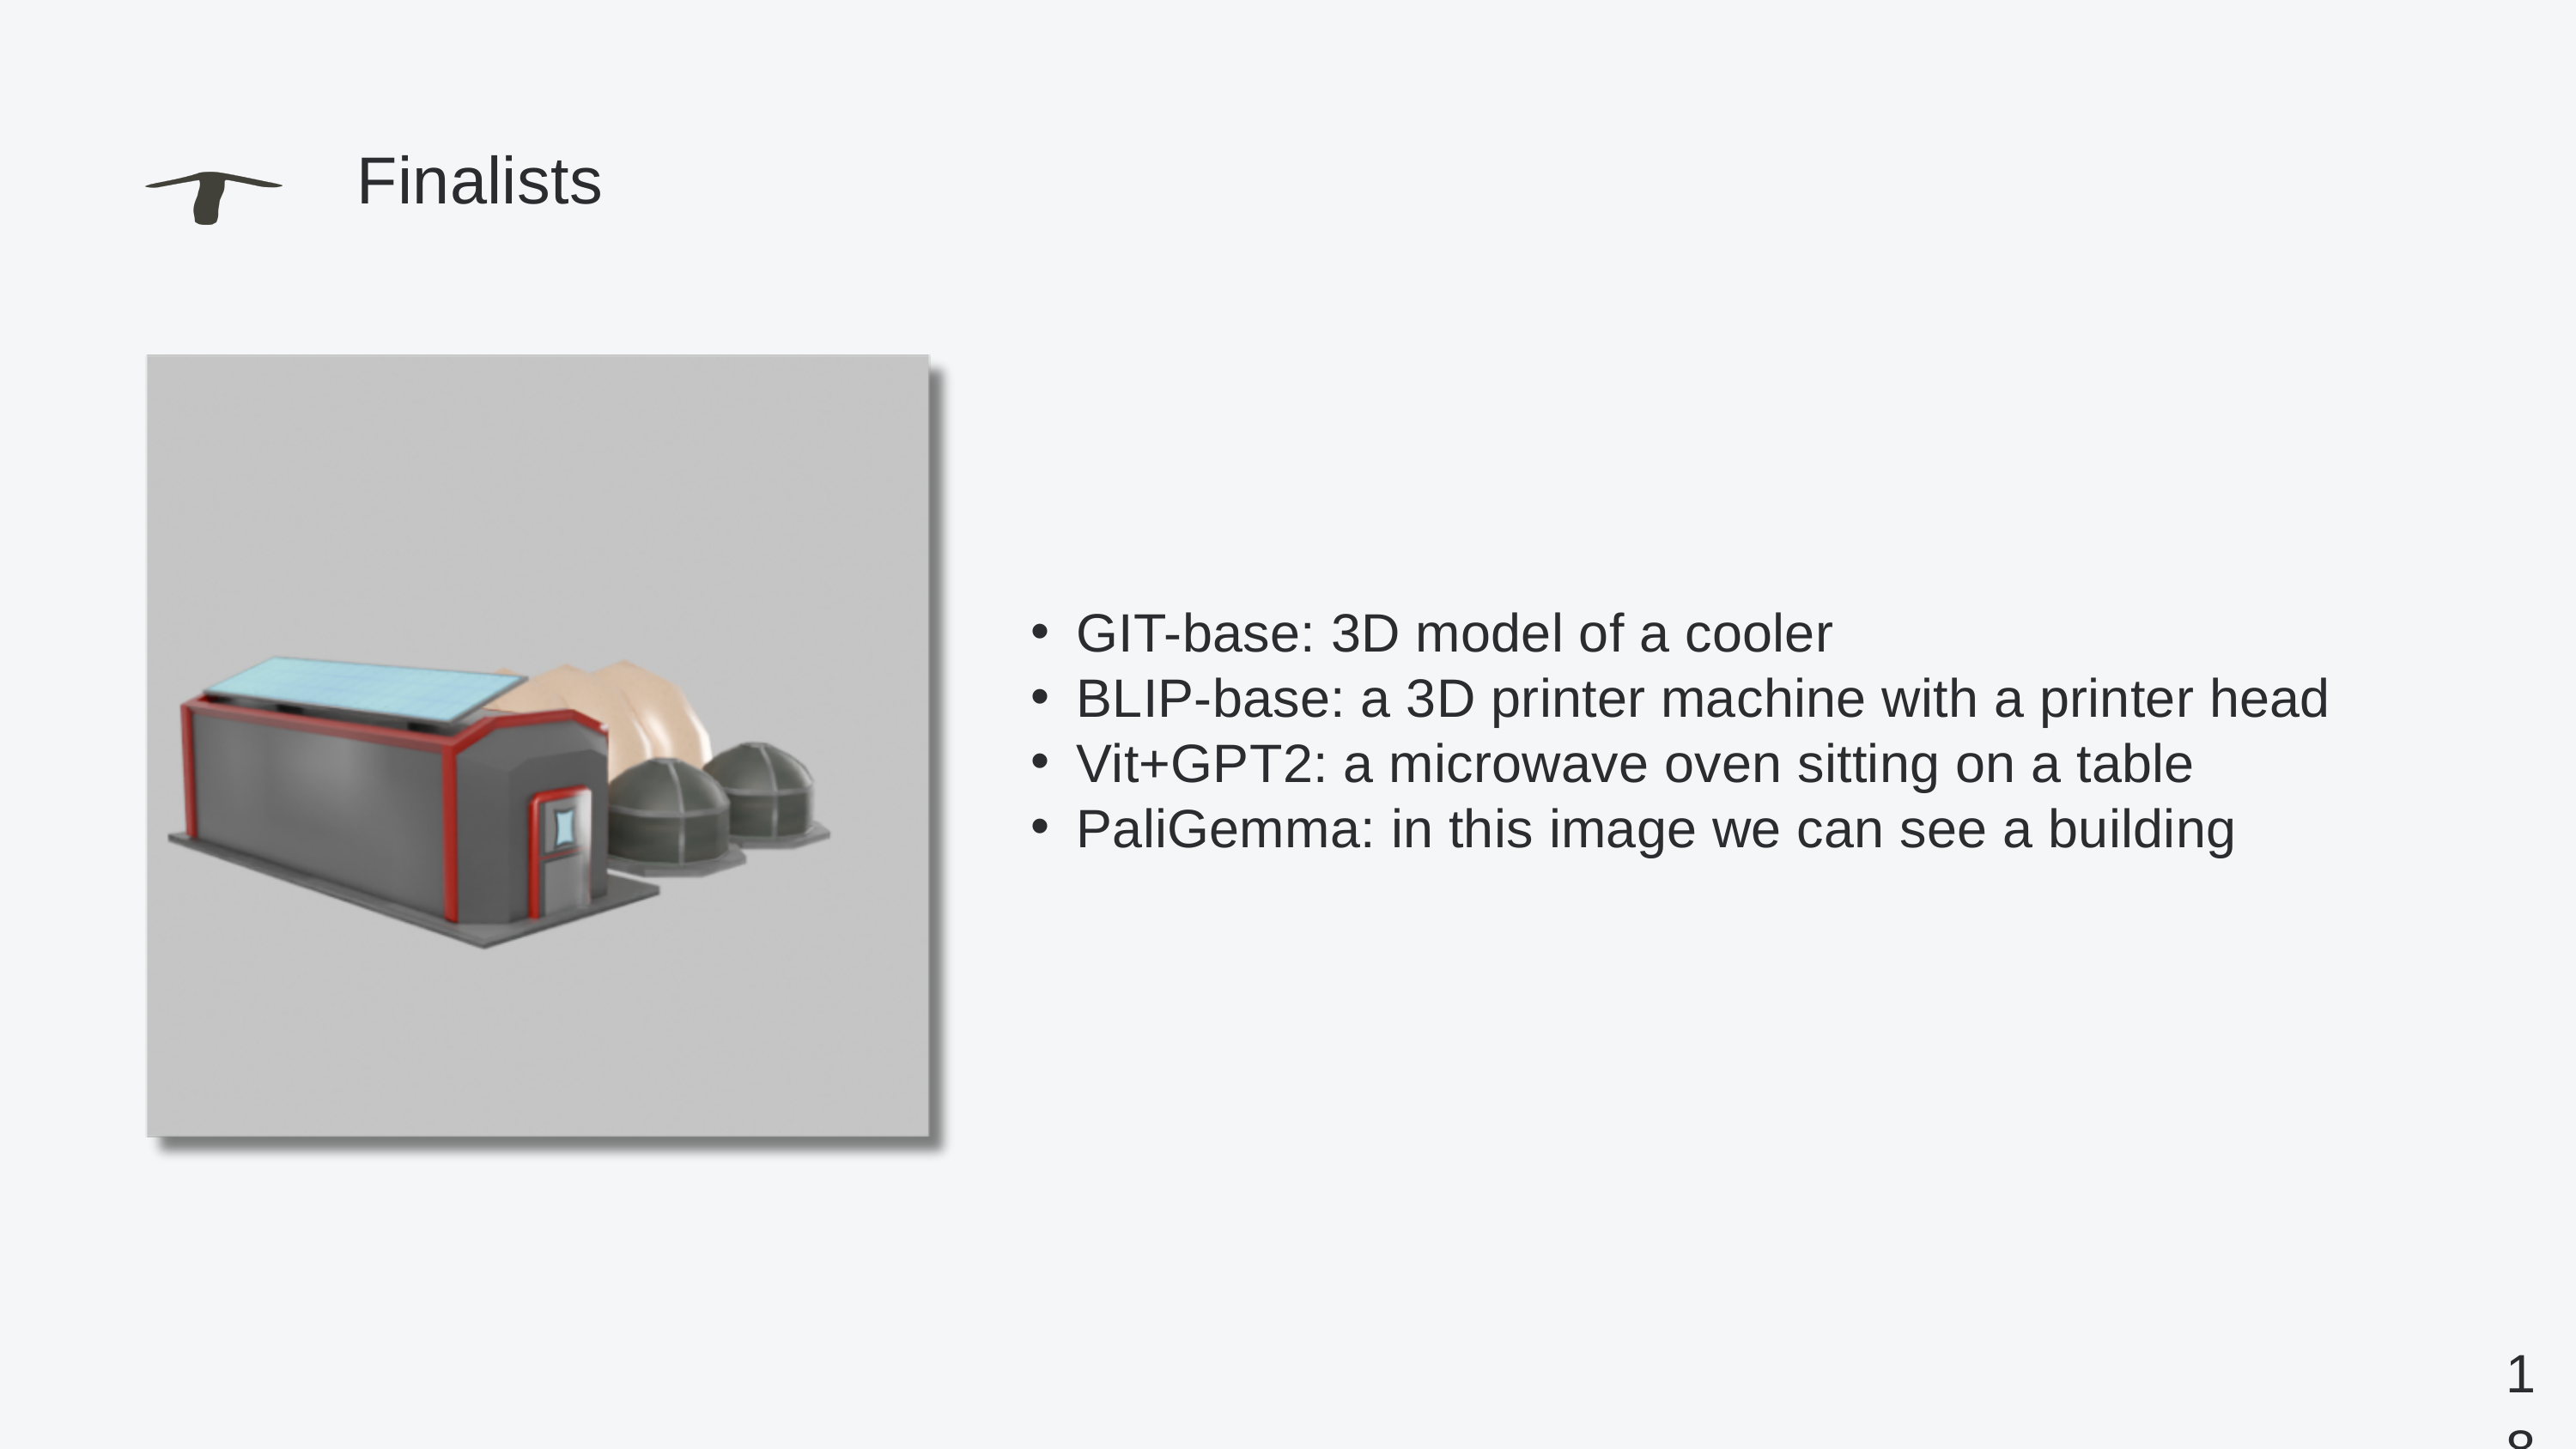

Finalists

GIT-base: 3D model of a cooler
BLIP-base: a 3D printer machine with a printer head
Vit+GPT2: a microwave oven sitting on a table
PaliGemma: in this image we can see a building
18